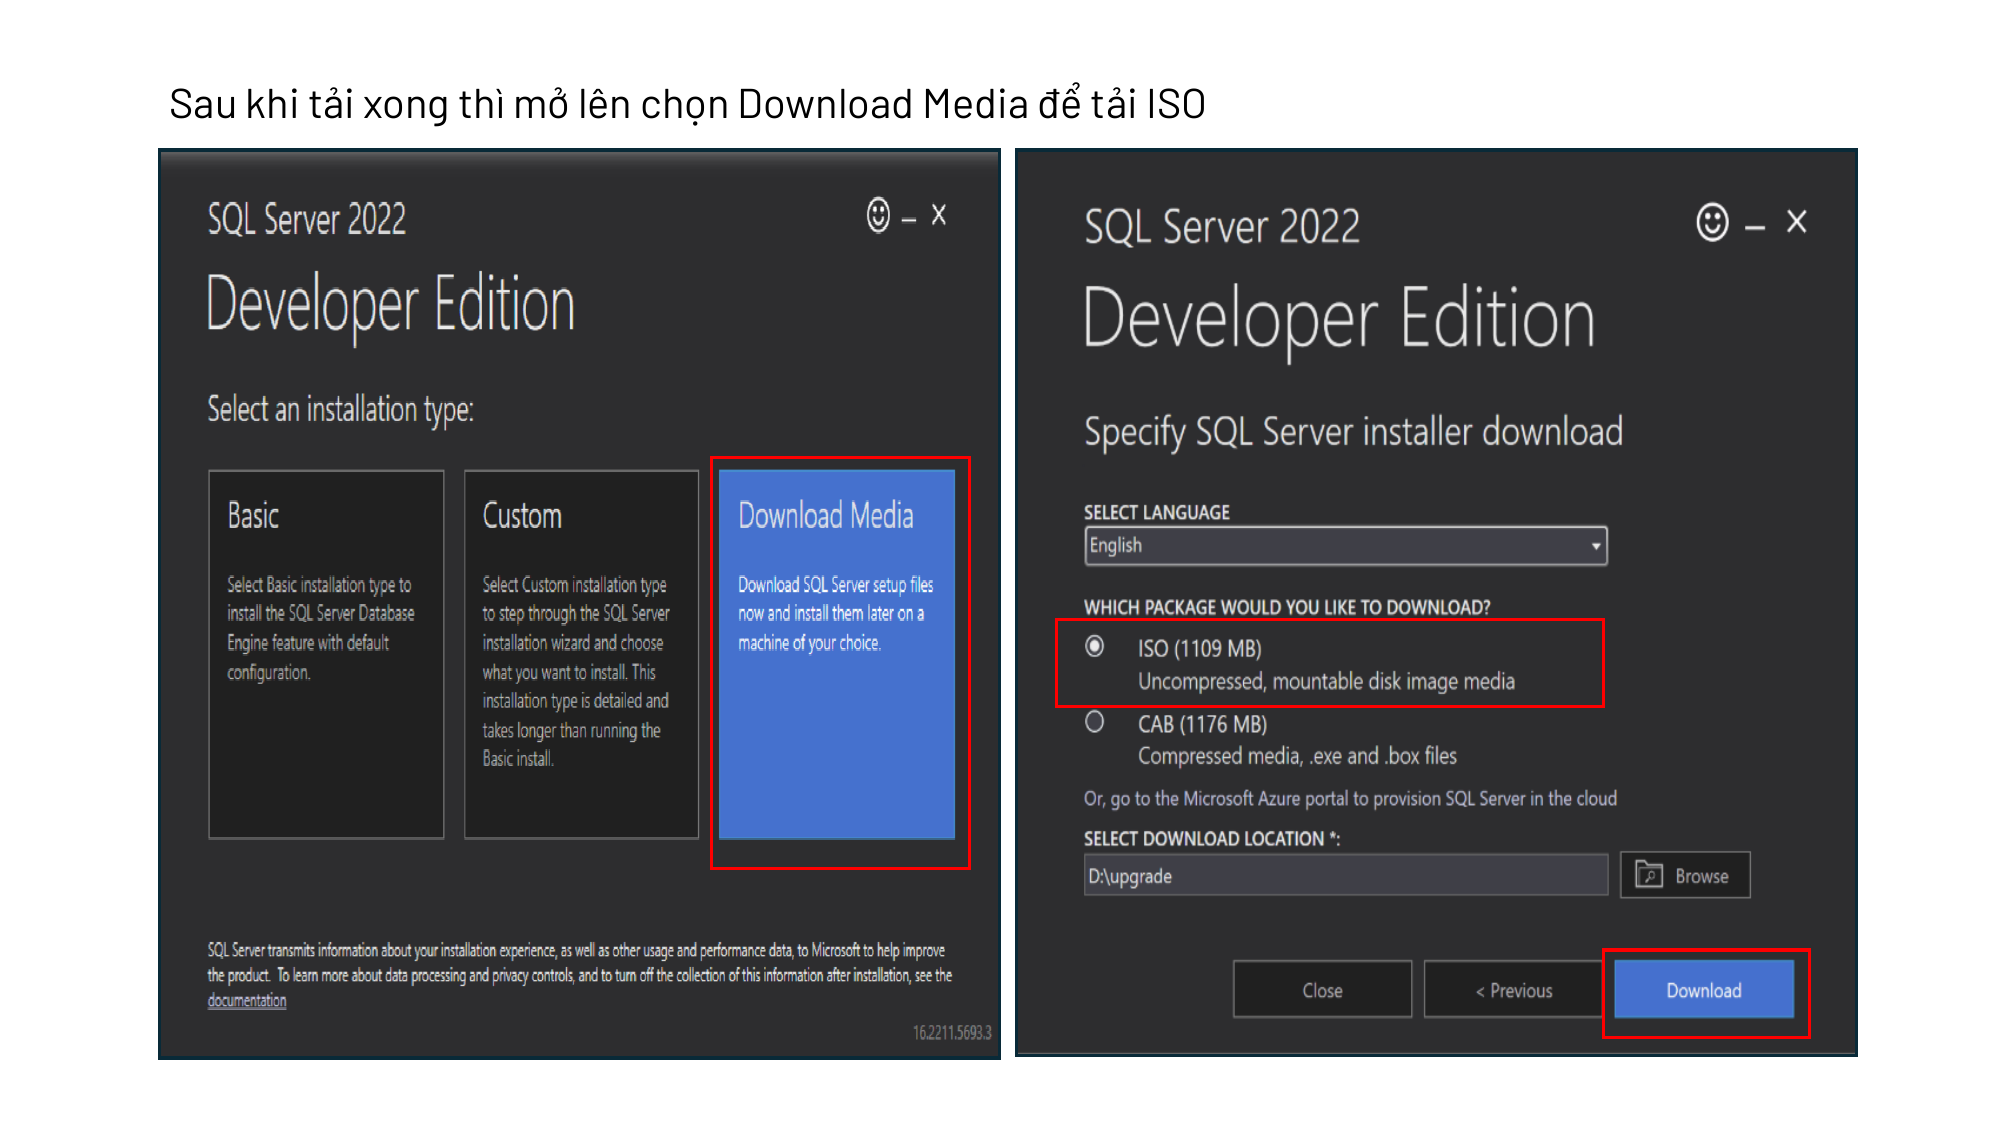

Sau khi tải xong thì mở lên chọn Download Media để tải ISO